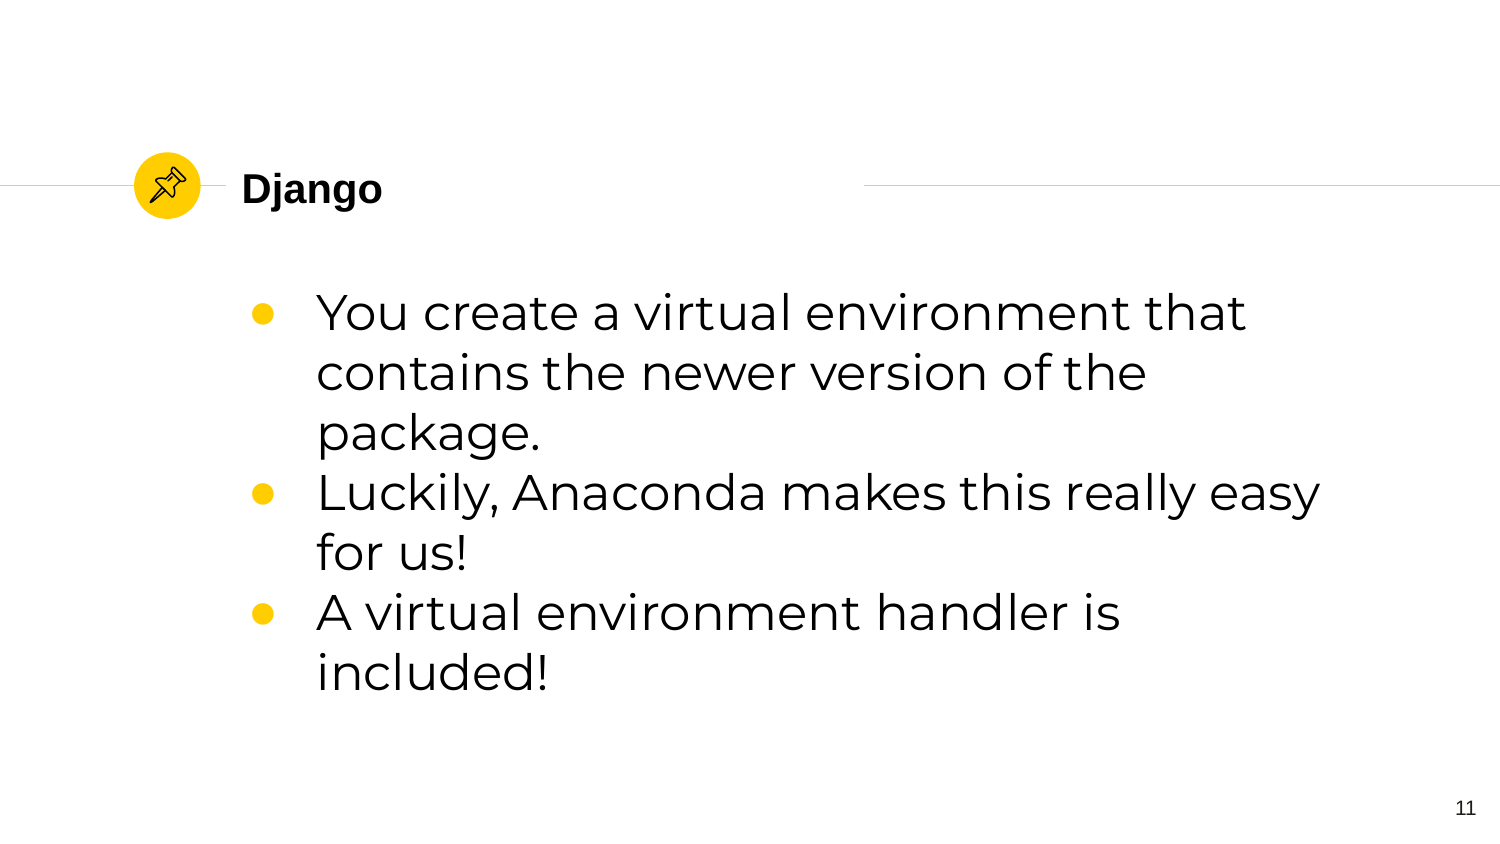

# Django

You create a virtual environment that contains the newer version of the package.
Luckily, Anaconda makes this really easy for us!
A virtual environment handler is included!

11